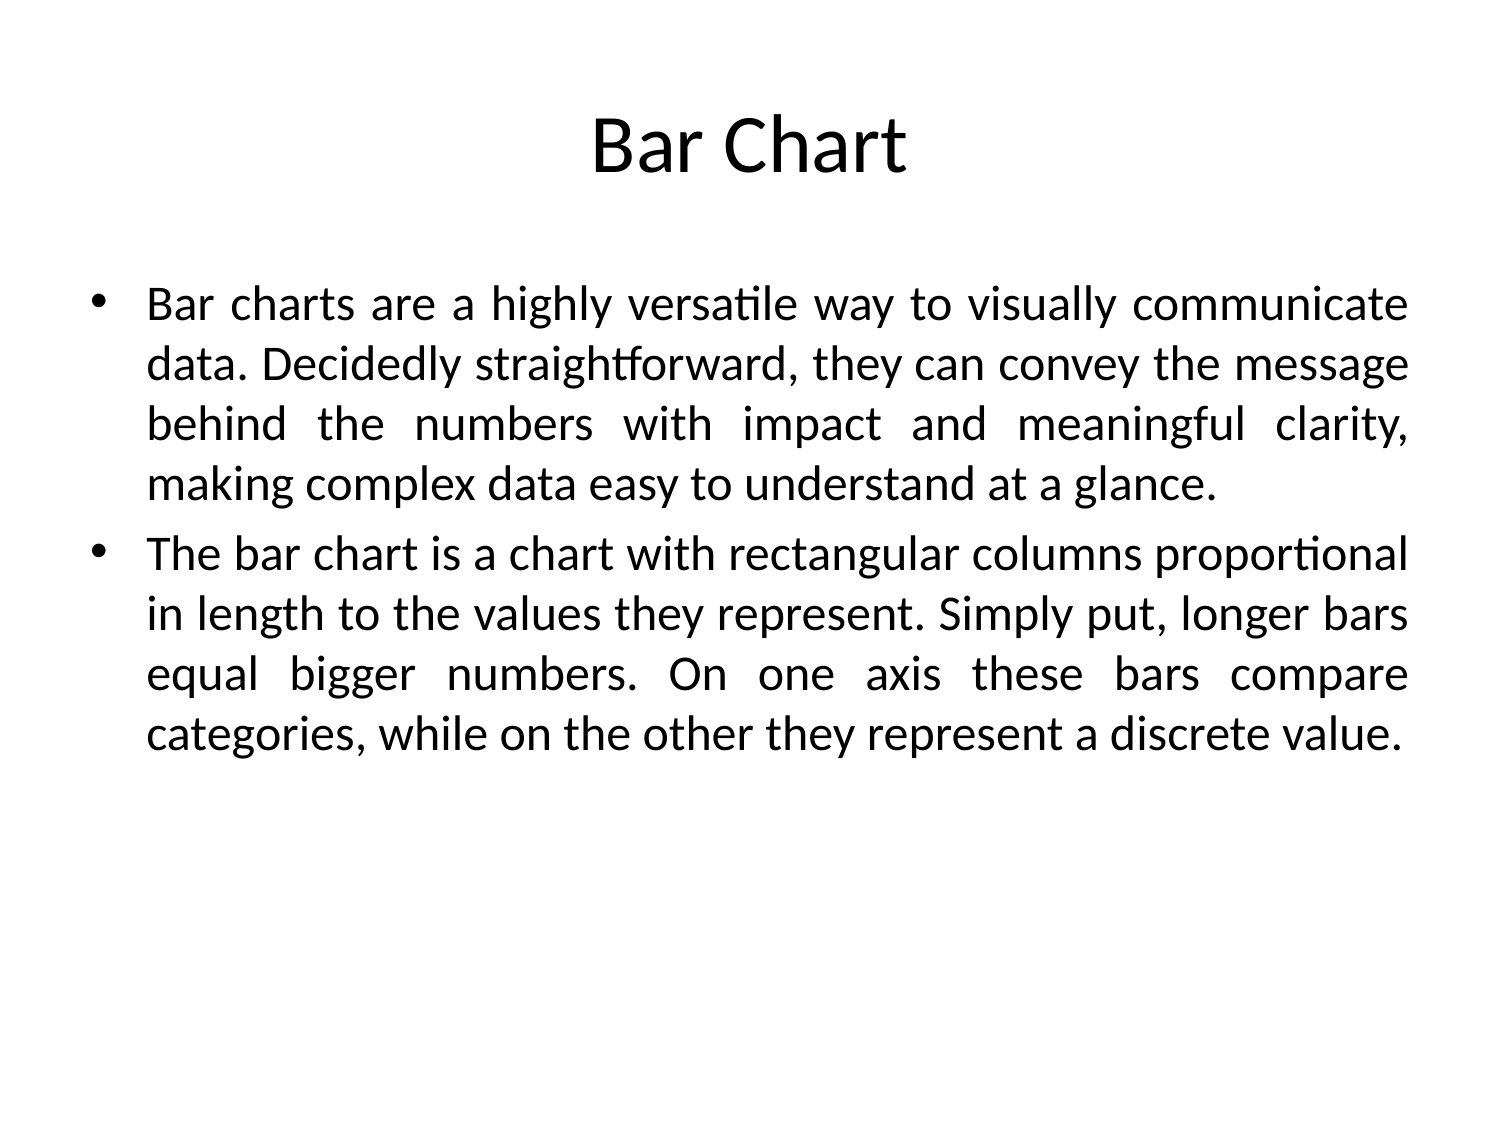

# Bar Chart
Bar charts are a highly versatile way to visually communicate data. Decidedly straightforward, they can convey the message behind the numbers with impact and meaningful clarity, making complex data easy to understand at a glance.
The bar chart is a chart with rectangular columns proportional in length to the values they represent. Simply put, longer bars equal bigger numbers. On one axis these bars compare categories, while on the other they represent a discrete value.